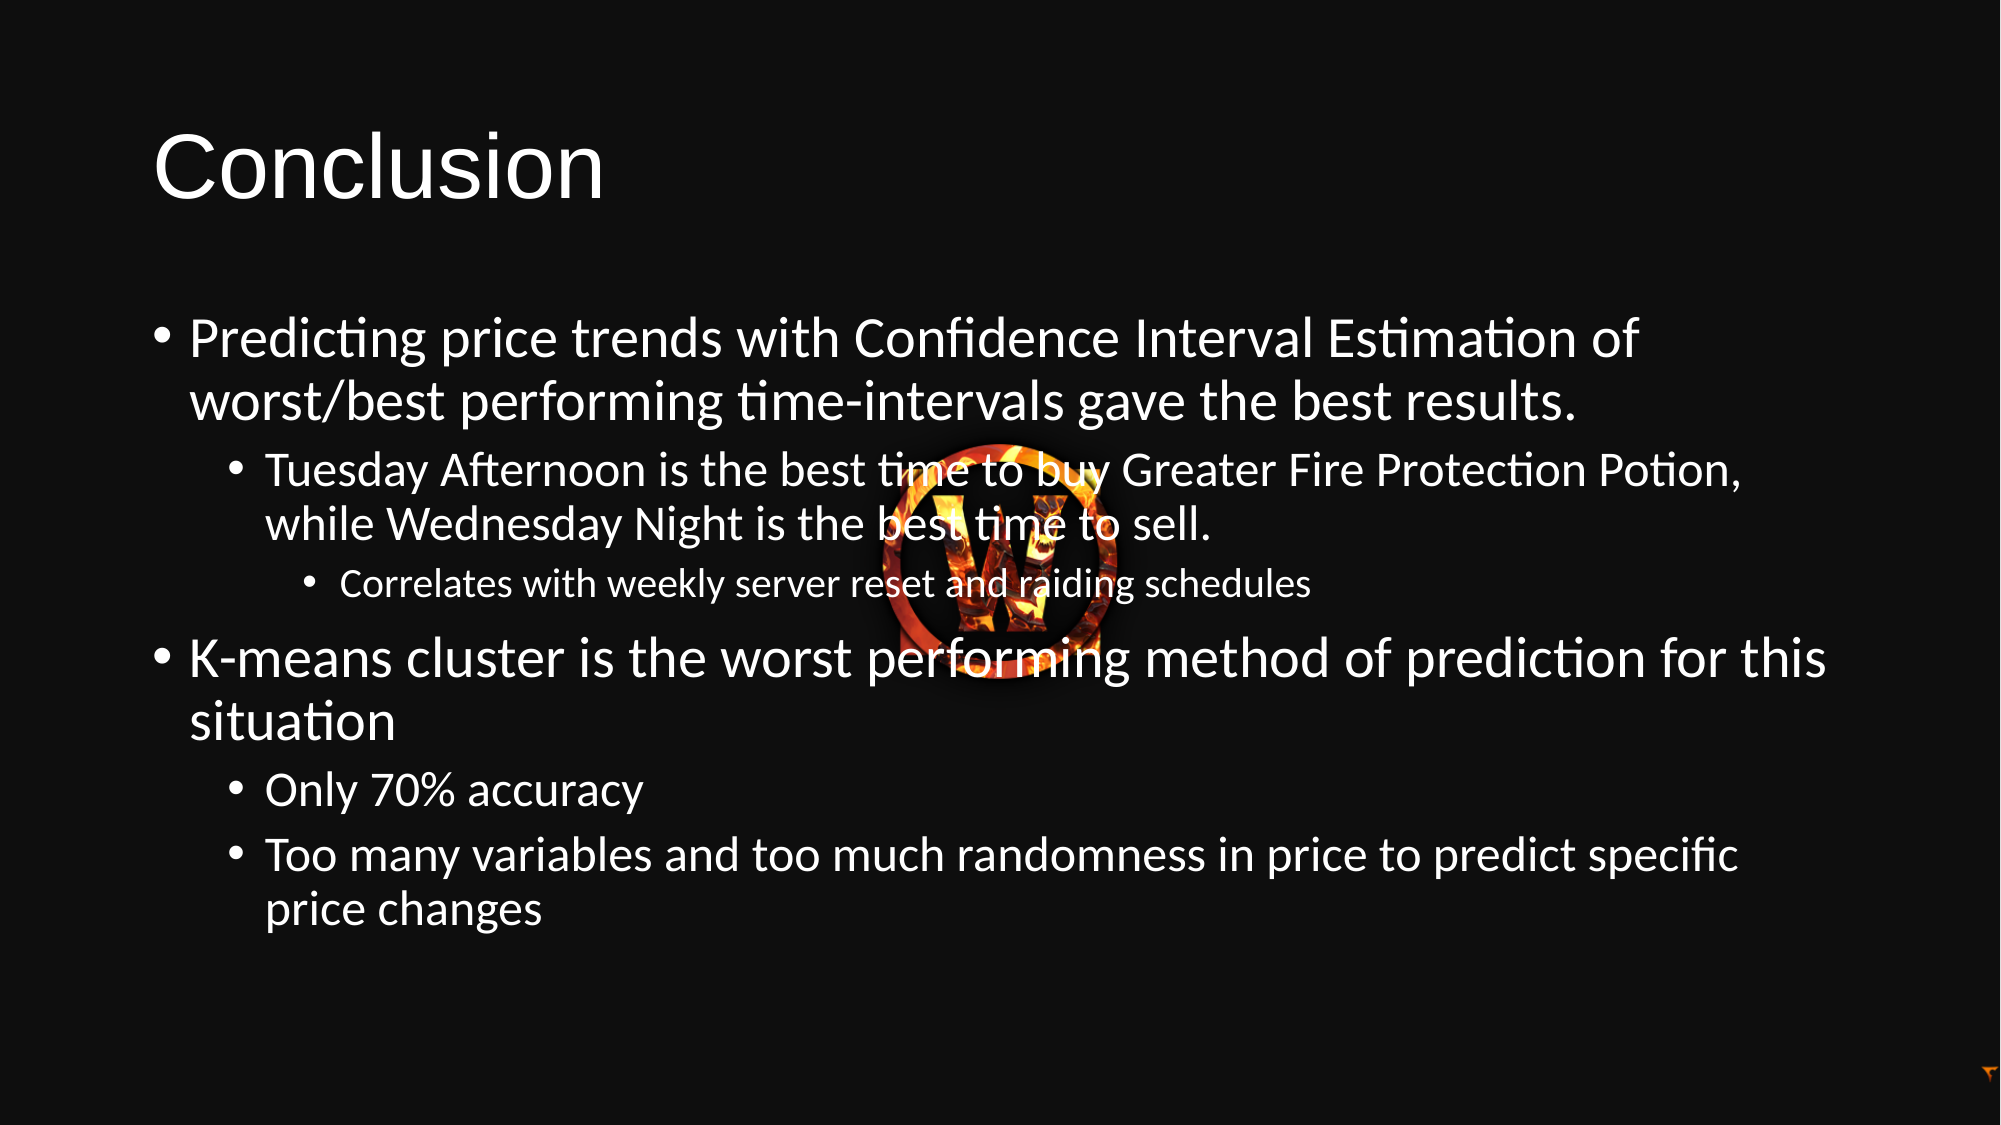

# Conclusion
Predicting price trends with Confidence Interval Estimation of worst/best performing time-intervals gave the best results.
Tuesday Afternoon is the best time to buy Greater Fire Protection Potion, while Wednesday Night is the best time to sell.
Correlates with weekly server reset and raiding schedules
K-means cluster is the worst performing method of prediction for this situation
Only 70% accuracy
Too many variables and too much randomness in price to predict specific price changes